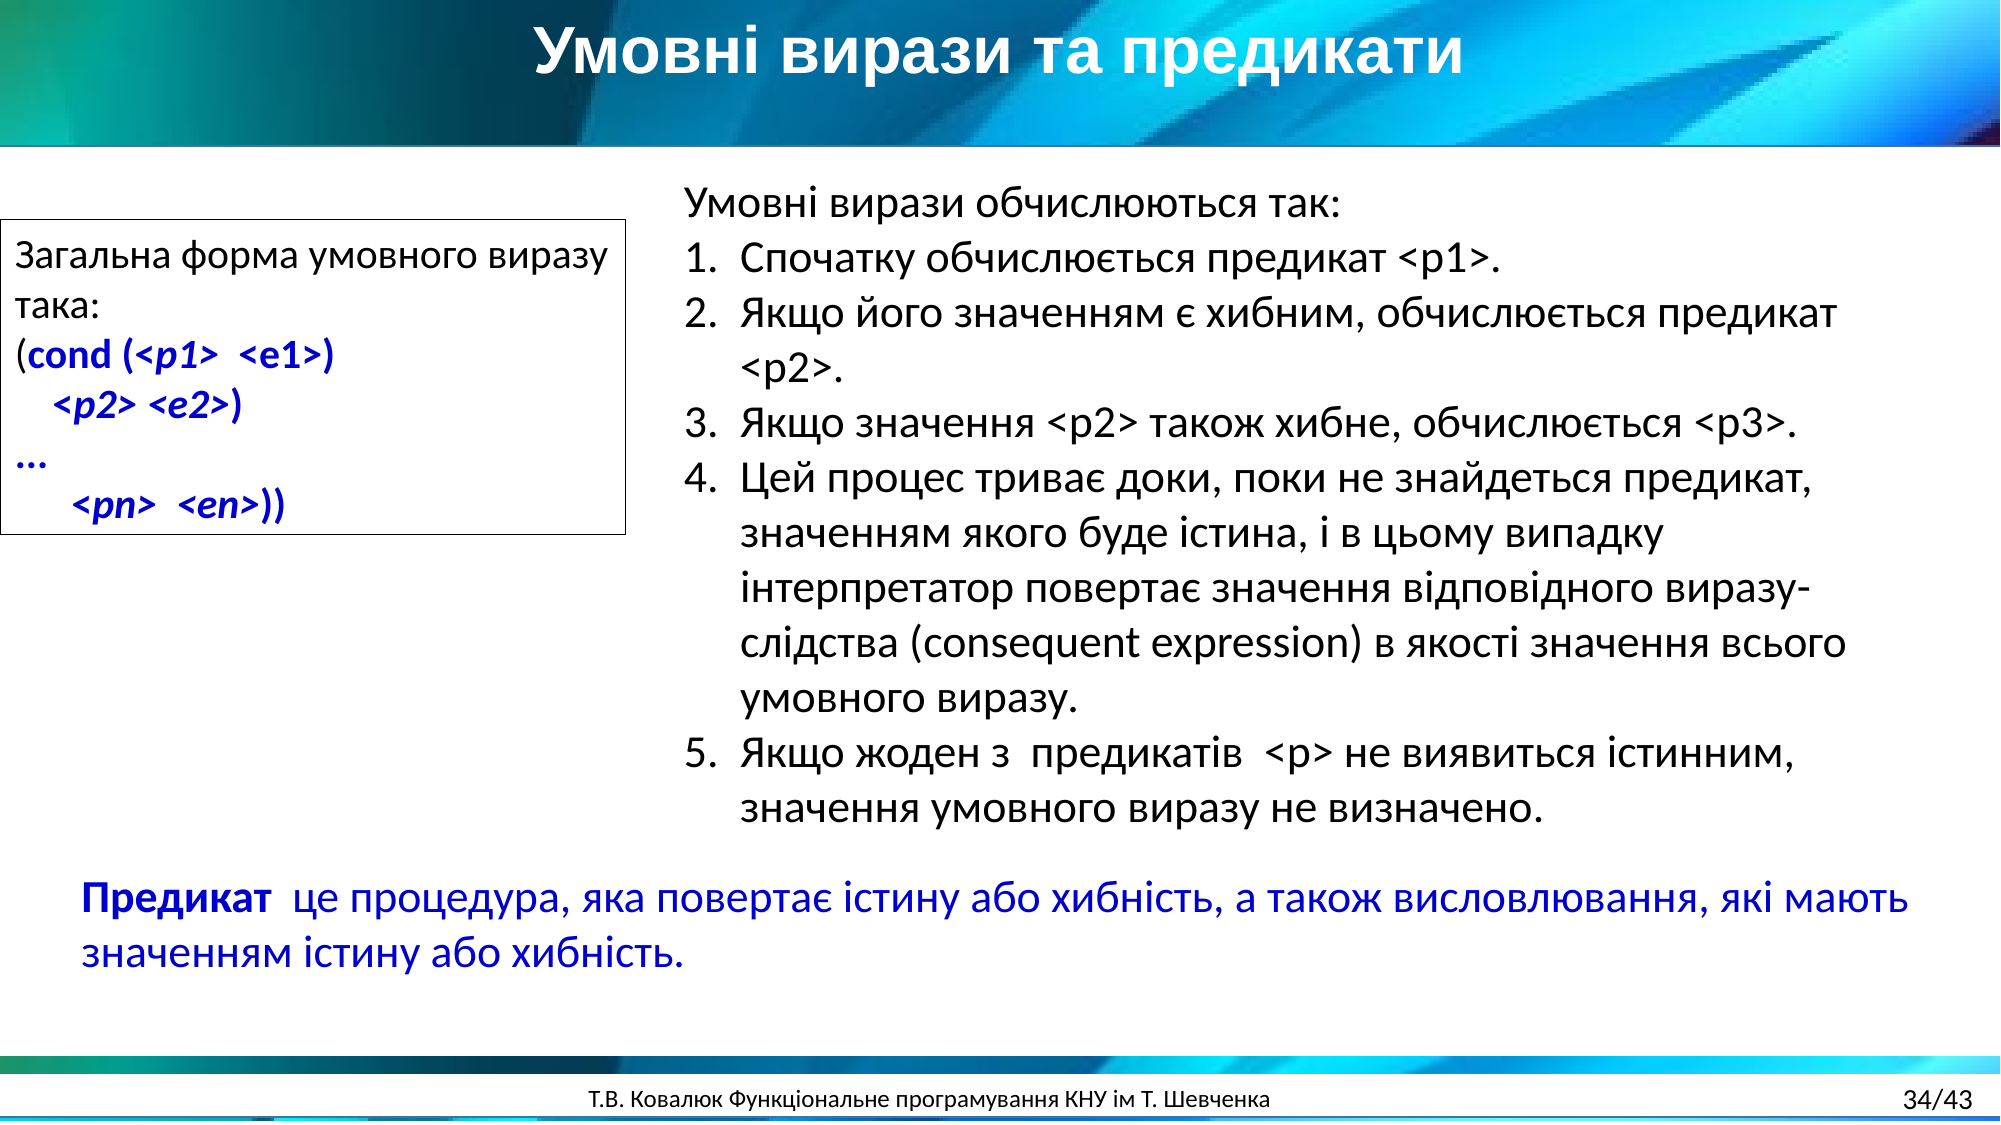

Умовні вирази та предикати
Умовні вирази обчислюються так:
Спочатку обчислюється предикат <p1>.
Якщо його значенням є хибним, обчислюється предикат <p2>.
Якщо значення <p2> також хибне, обчислюється <p3>.
Цей процес триває доки, поки не знайдеться предикат, значенням якого буде істина, і в цьому випадку інтерпретатор повертає значення відповідного виразу-слідства (consequent expression) в якості значення всього умовного виразу.
Якщо жоден з  предикатів  <p> не виявиться істинним, значення умовного виразу не визначено.
Загальна форма умовного виразу така:
(cond (<p1>  <e1>)
    <p2> <e2>)
...
      <pn>  <en>))
Предикат  це процедура, яка повертає істину або хибність, а також висловлювання, які мають значенням істину або хибність.
34/43